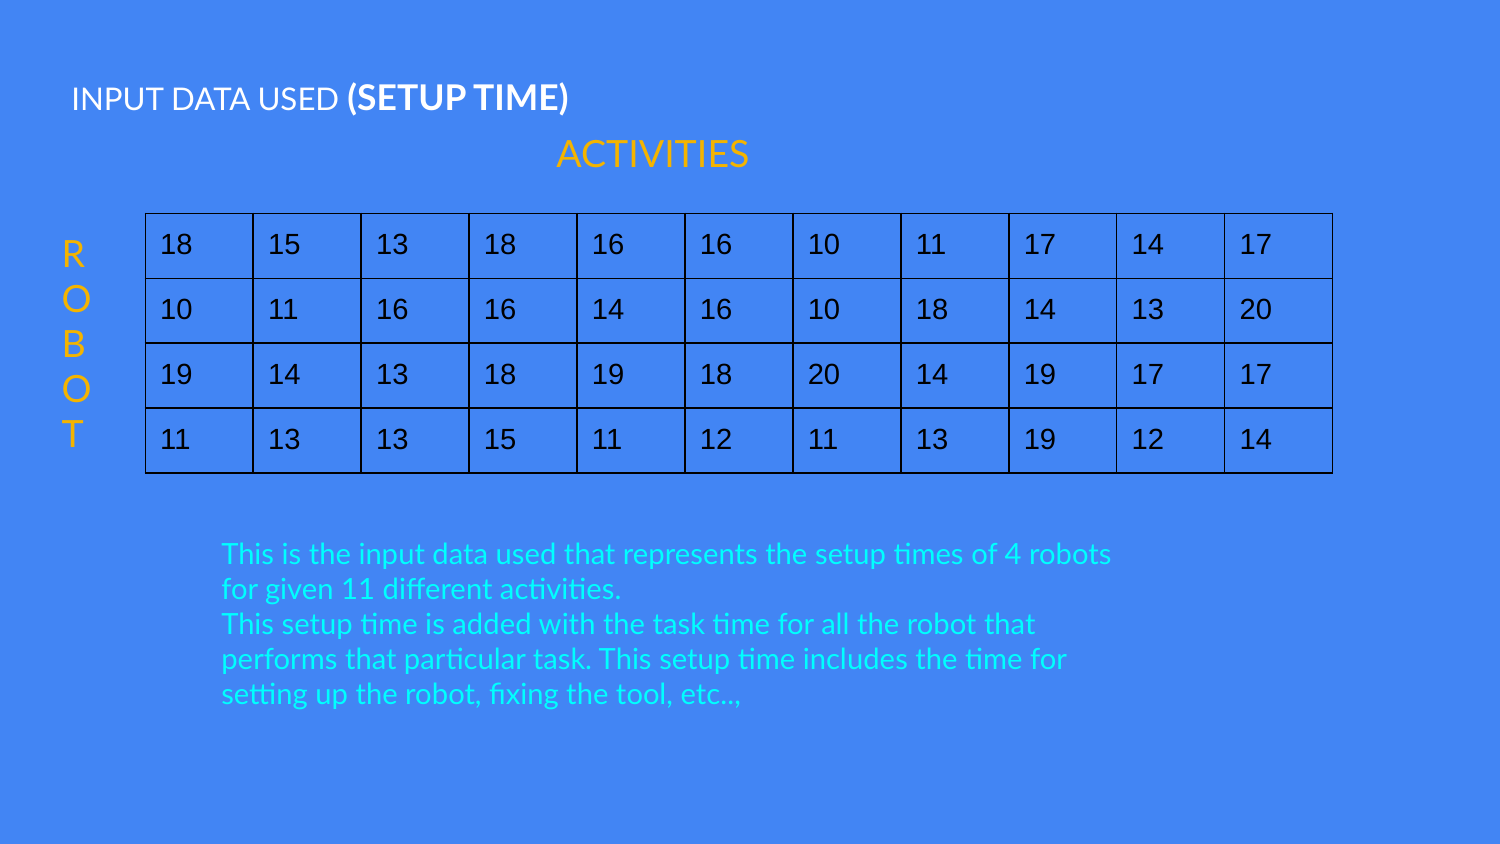

INPUT DATA USED (SETUP TIME)
ACTIVITIES
| 18 | 15 | 13 | 18 | 16 | 16 | 10 | 11 | 17 | 14 | 17 |
| --- | --- | --- | --- | --- | --- | --- | --- | --- | --- | --- |
| 10 | 11 | 16 | 16 | 14 | 16 | 10 | 18 | 14 | 13 | 20 |
| 19 | 14 | 13 | 18 | 19 | 18 | 20 | 14 | 19 | 17 | 17 |
| 11 | 13 | 13 | 15 | 11 | 12 | 11 | 13 | 19 | 12 | 14 |
R
O
B
O
T
This is the input data used that represents the setup times of 4 robots for given 11 different activities.
This setup time is added with the task time for all the robot that performs that particular task. This setup time includes the time for setting up the robot, fixing the tool, etc..,